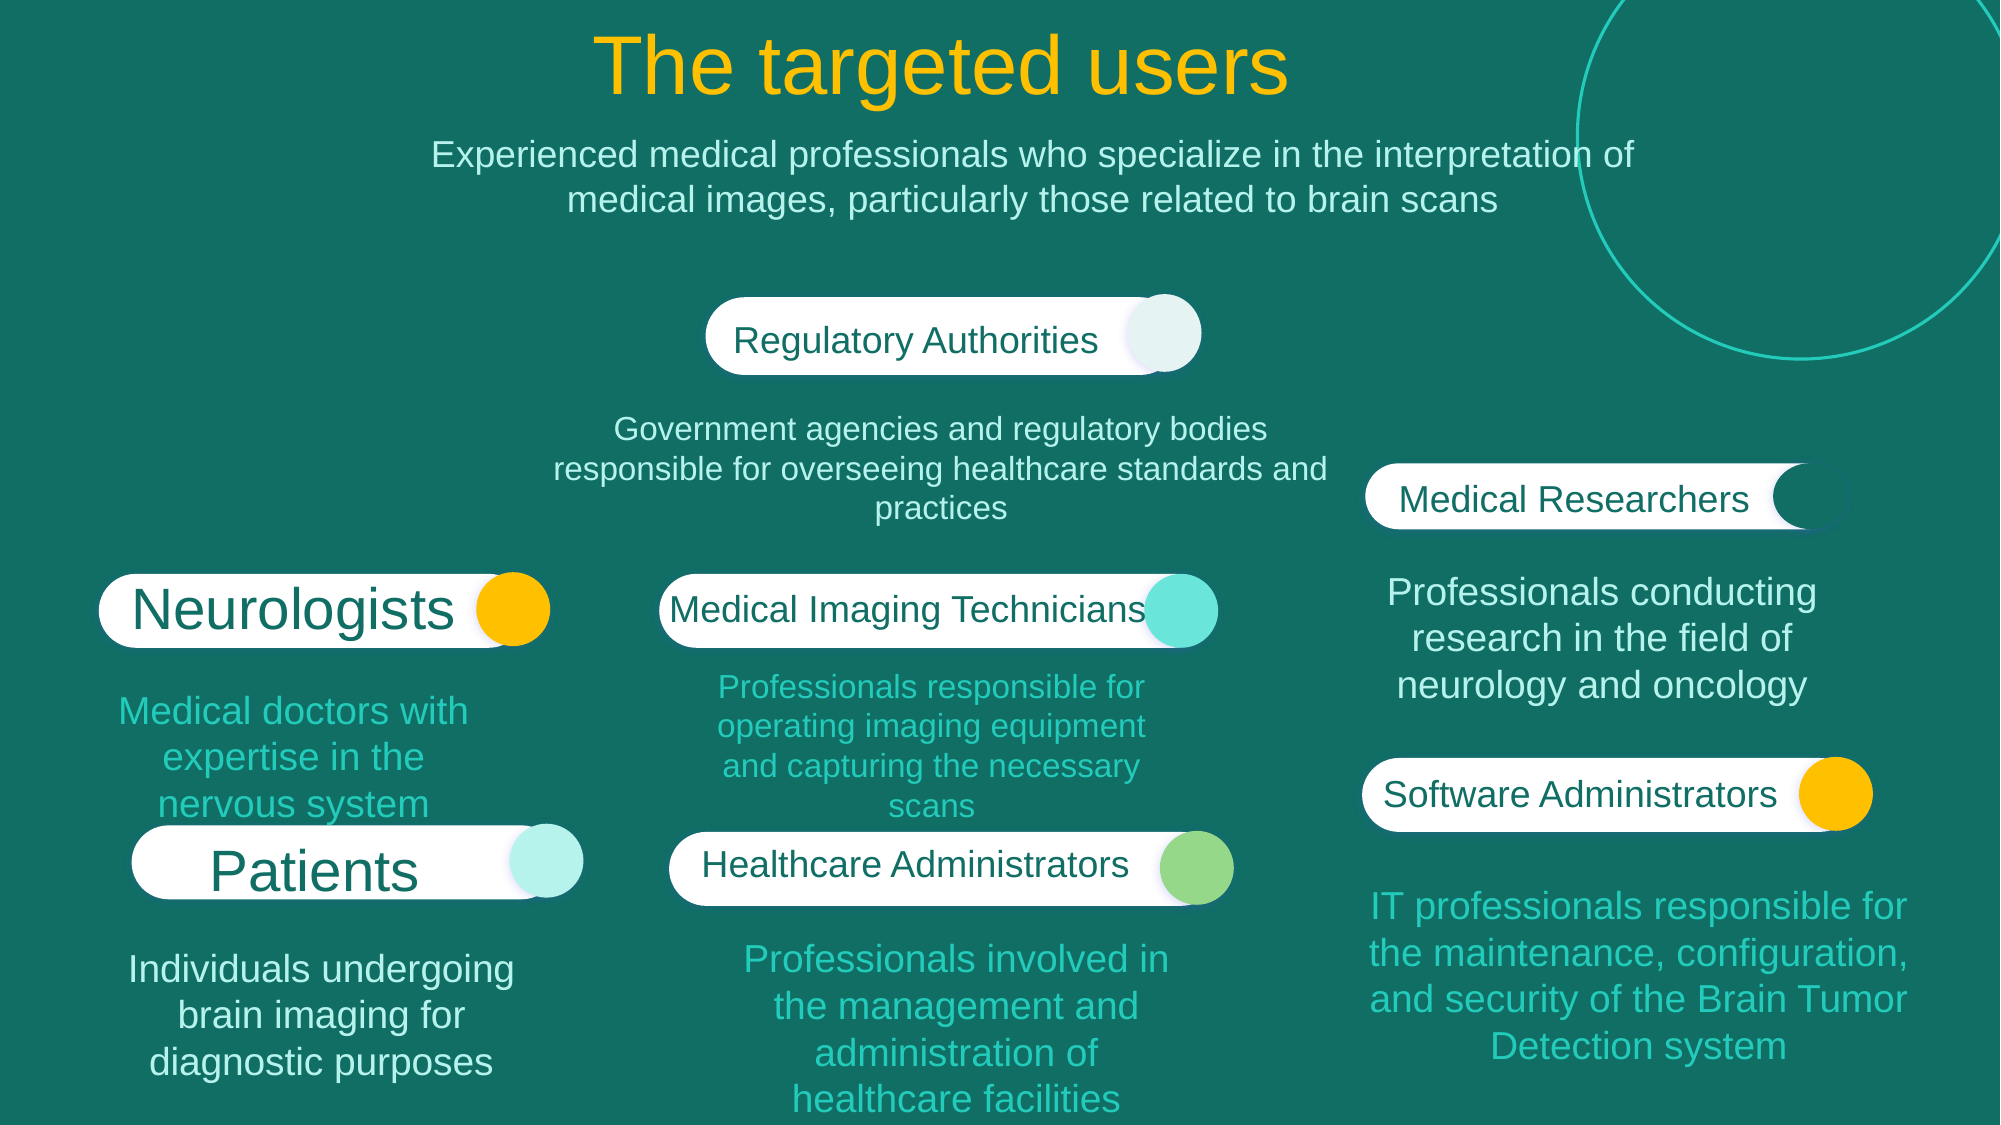

The targeted users
Experienced medical professionals who specialize in the interpretation of medical images, particularly those related to brain scans

Regulatory Authorities
Government agencies and regulatory bodies responsible for overseeing healthcare standards and practices
Medical Researchers

Neurologists

Medical Imaging Technicians
Professionals conducting research in the field of neurology and oncology

Medical doctors with expertise in the nervous system
Professionals responsible for operating imaging equipment and capturing the necessary scans
Software Administrators

Healthcare Administrators

Patients
IT professionals responsible for the maintenance, configuration, and security of the Brain Tumor Detection system
Individuals undergoing brain imaging for diagnostic purposes
Professionals involved in the management and administration of healthcare facilities